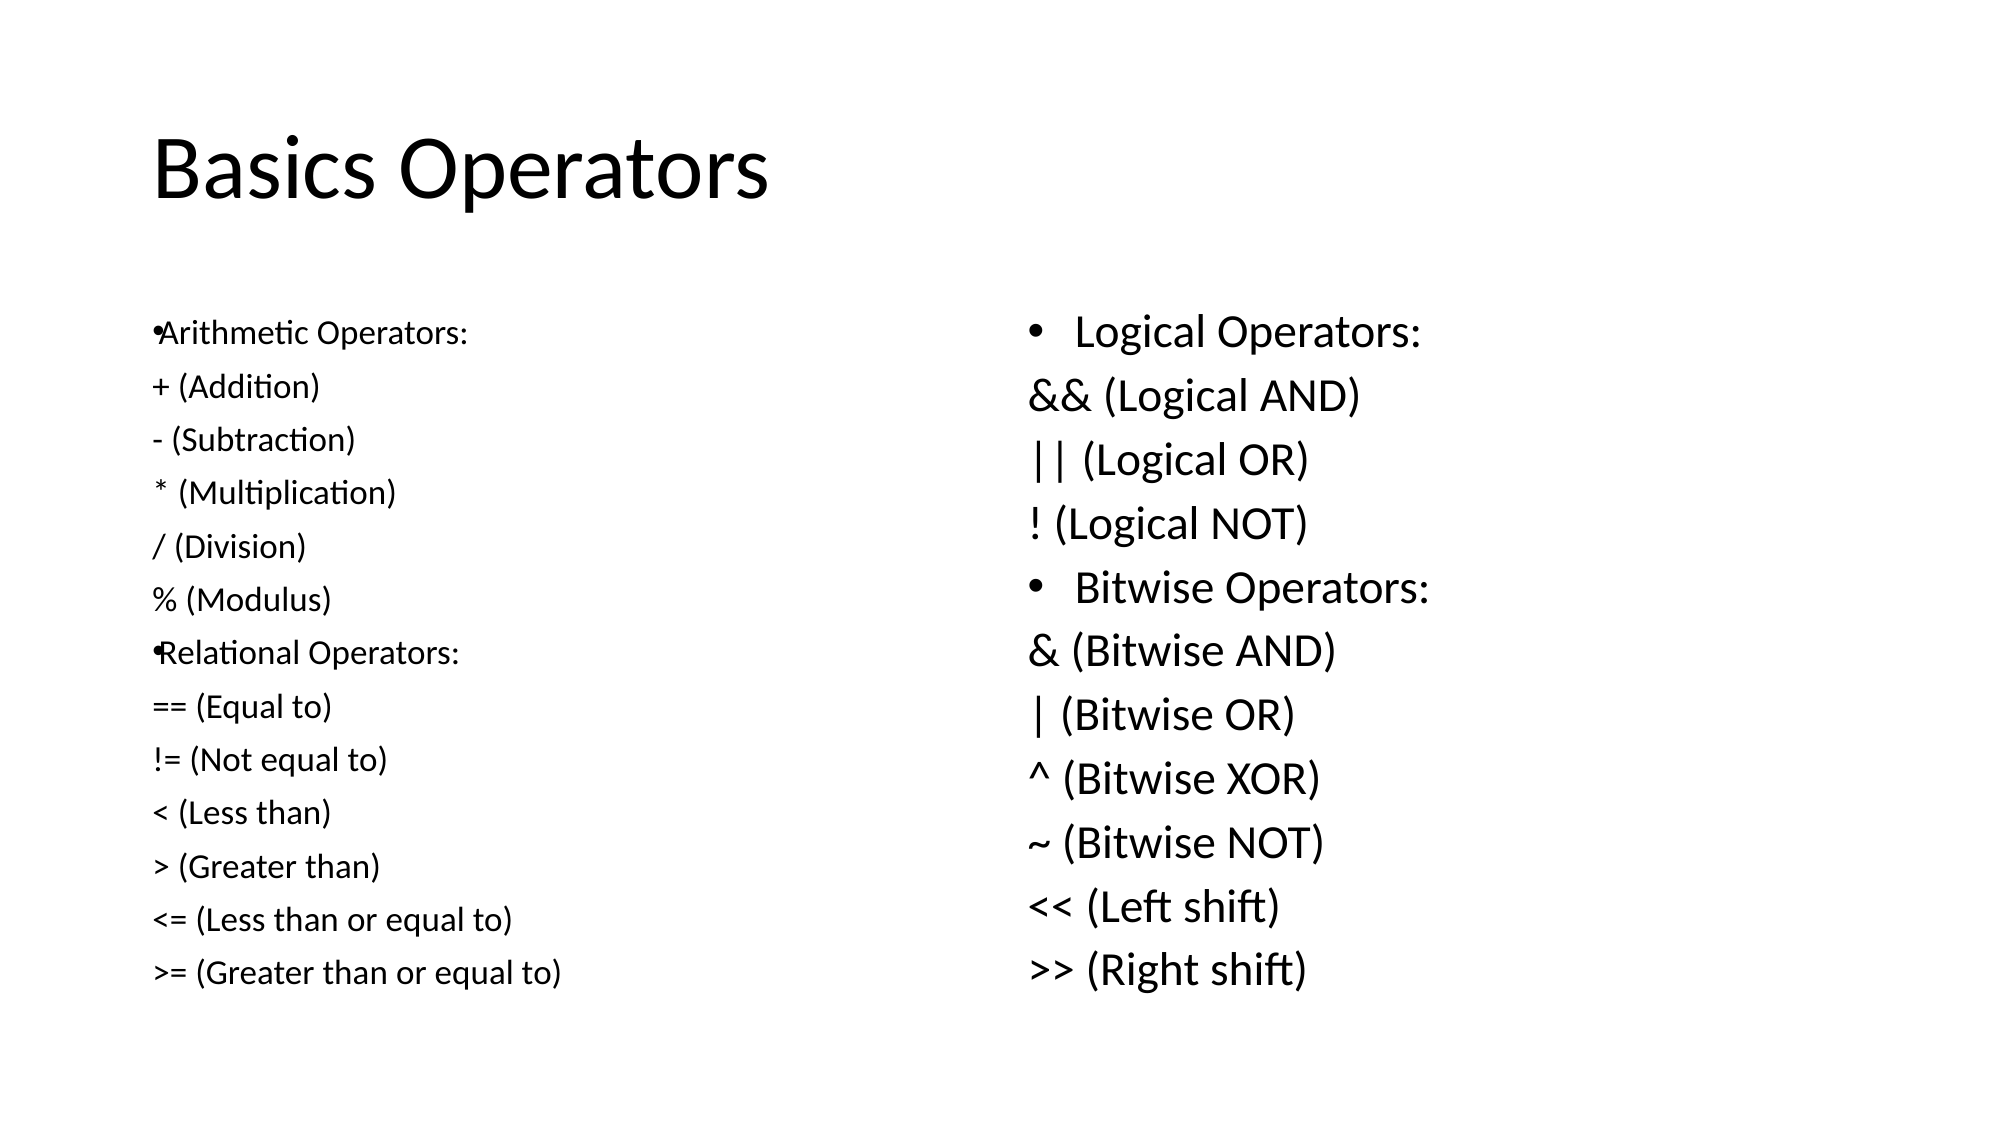

# Basics Operators
Arithmetic Operators:
+ (Addition)
- (Subtraction)
* (Multiplication)
/ (Division)
% (Modulus)
Relational Operators:
== (Equal to)
!= (Not equal to)
< (Less than)
> (Greater than)
<= (Less than or equal to)
>= (Greater than or equal to)

Logical Operators:
&& (Logical AND)
|| (Logical OR)
! (Logical NOT)
Bitwise Operators:
& (Bitwise AND)
| (Bitwise OR)
^ (Bitwise XOR)
~ (Bitwise NOT)
<< (Left shift)
>> (Right shift)